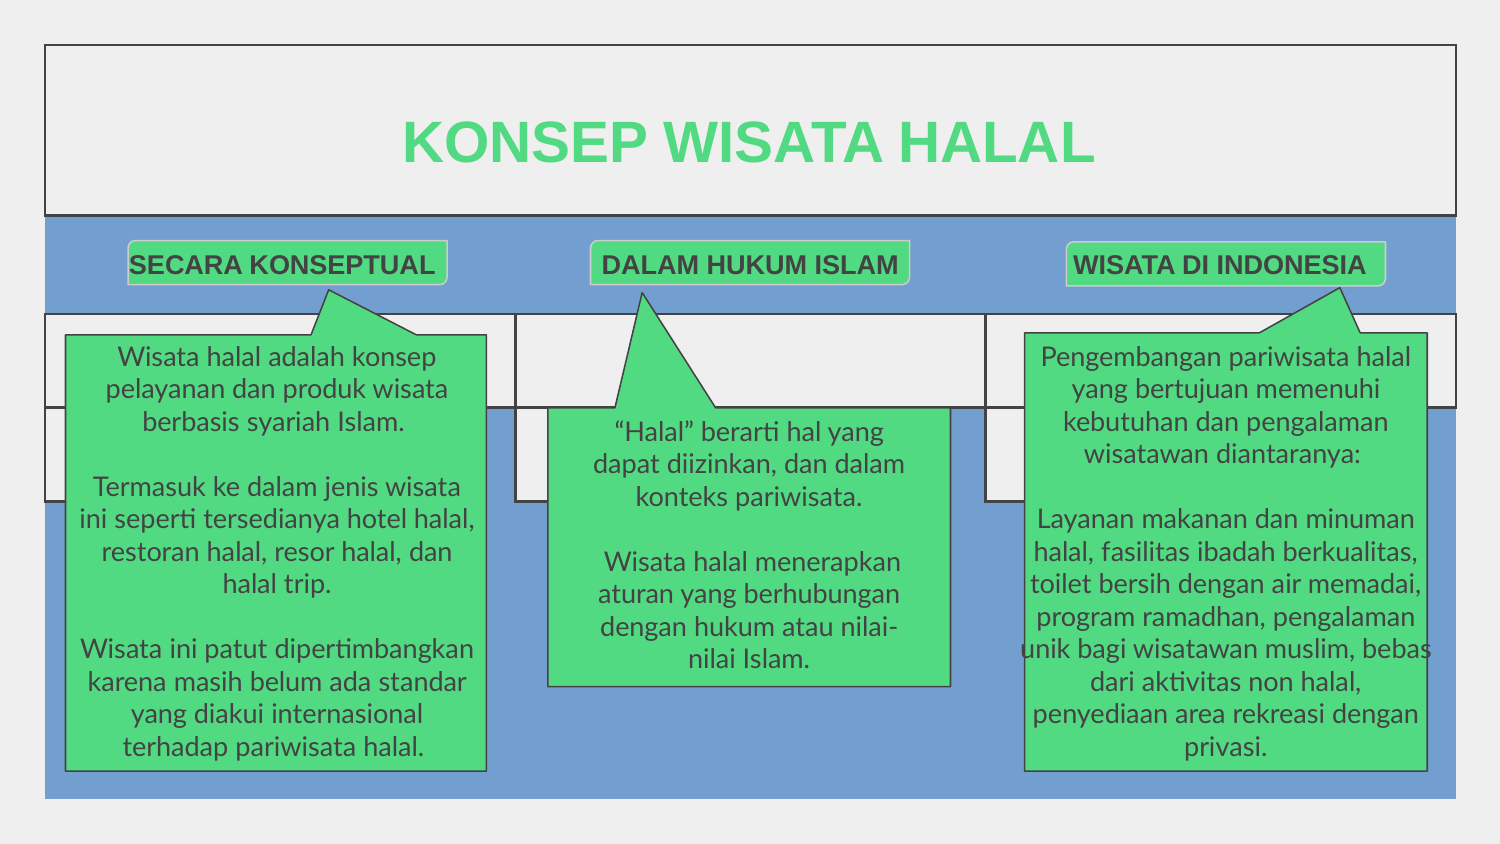

# KONSEP WISATA HALAL
DALAM HUKUM ISLAM
WISATA DI INDONESIA

SECARA KONSEPTUAL
Wisata halal adalah konsep pelayanan dan produk wisata berbasis syariah Islam.

Termasuk ke dalam jenis wisata ini seperti tersedianya hotel halal, restoran halal, resor halal, dan halal trip.

Wisata ini patut dipertimbangkan karena masih belum ada standar yang diakui internasional terhadap pariwisata halal.
Pengembangan pariwisata halal yang bertujuan memenuhi kebutuhan dan pengalaman wisatawan diantaranya:

Layanan makanan dan minuman halal, fasilitas ibadah berkualitas, toilet bersih dengan air memadai, program ramadhan, pengalaman unik bagi wisatawan muslim, bebas dari aktivitas non halal, penyediaan area rekreasi dengan privasi.

“Halal” berarti hal yang dapat diizinkan, dan dalam konteks pariwisata.

 Wisata halal menerapkan aturan yang berhubungan dengan hukum atau nilai-nilai Islam.